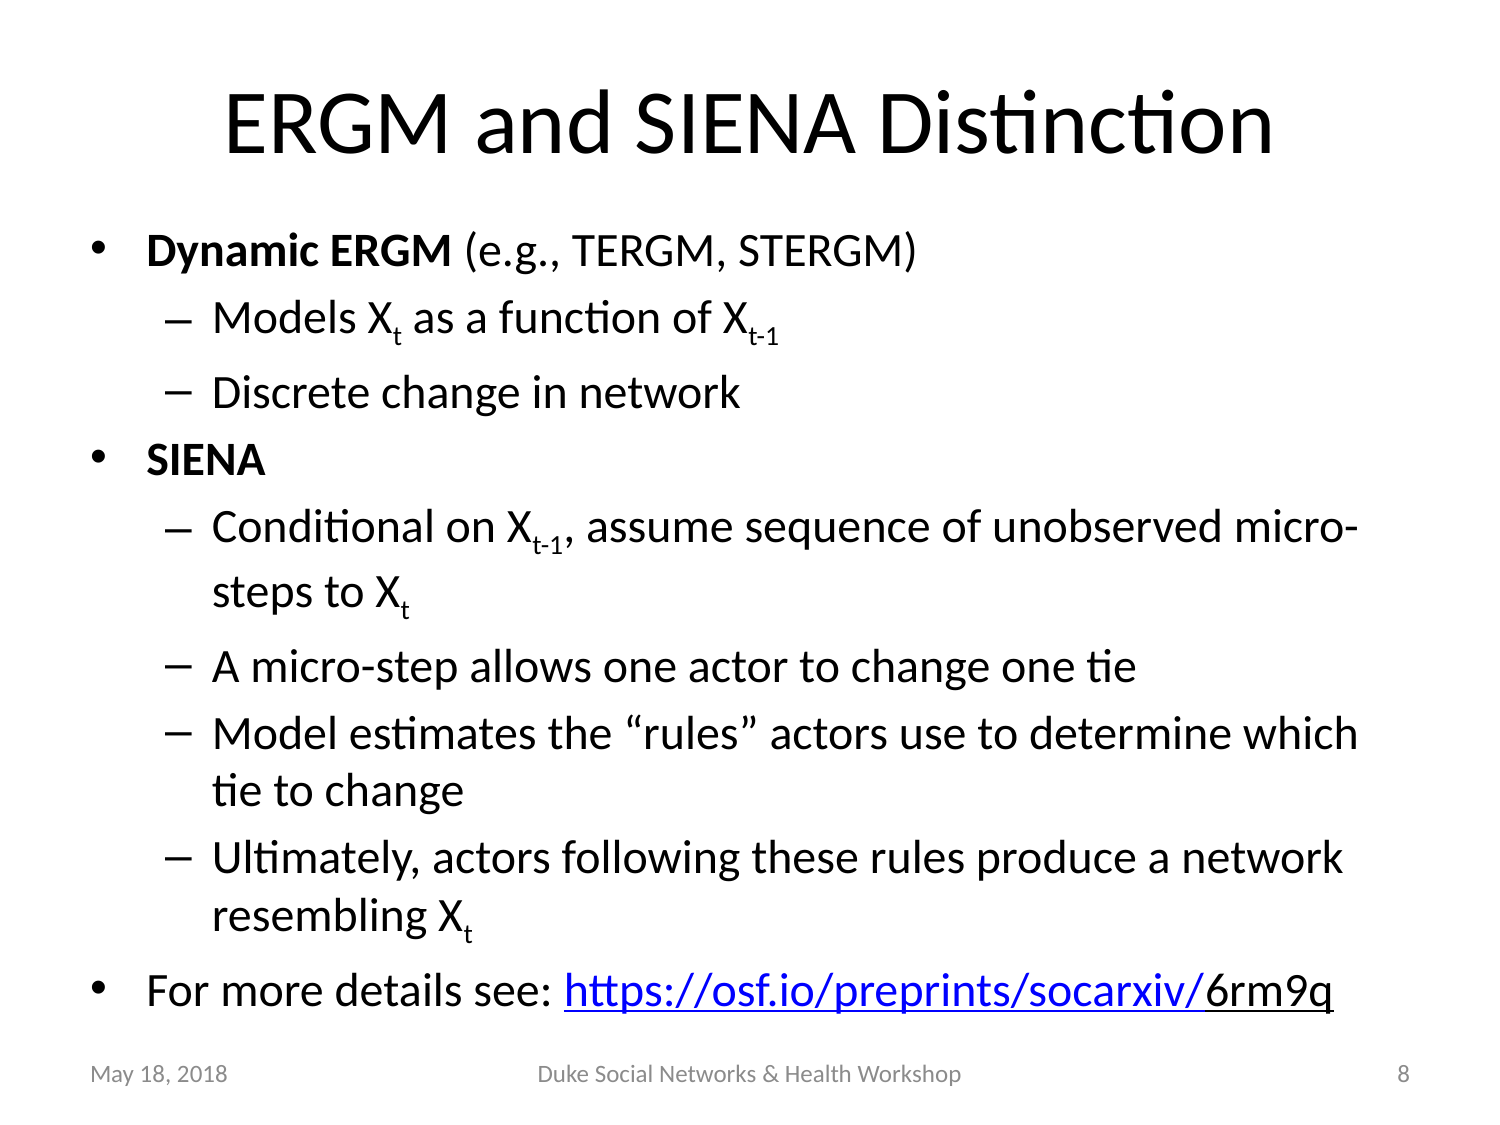

# ERGM and SIENA Distinction
Dynamic ERGM (e.g., TERGM, STERGM)
Models Xt as a function of Xt-1
Discrete change in network
SIENA
Conditional on Xt-1, assume sequence of unobserved micro-steps to Xt
A micro-step allows one actor to change one tie
Model estimates the “rules” actors use to determine which tie to change
Ultimately, actors following these rules produce a network resembling Xt
For more details see: https://osf.io/preprints/socarxiv/6rm9q
May 18, 2018
Duke Social Networks & Health Workshop
8